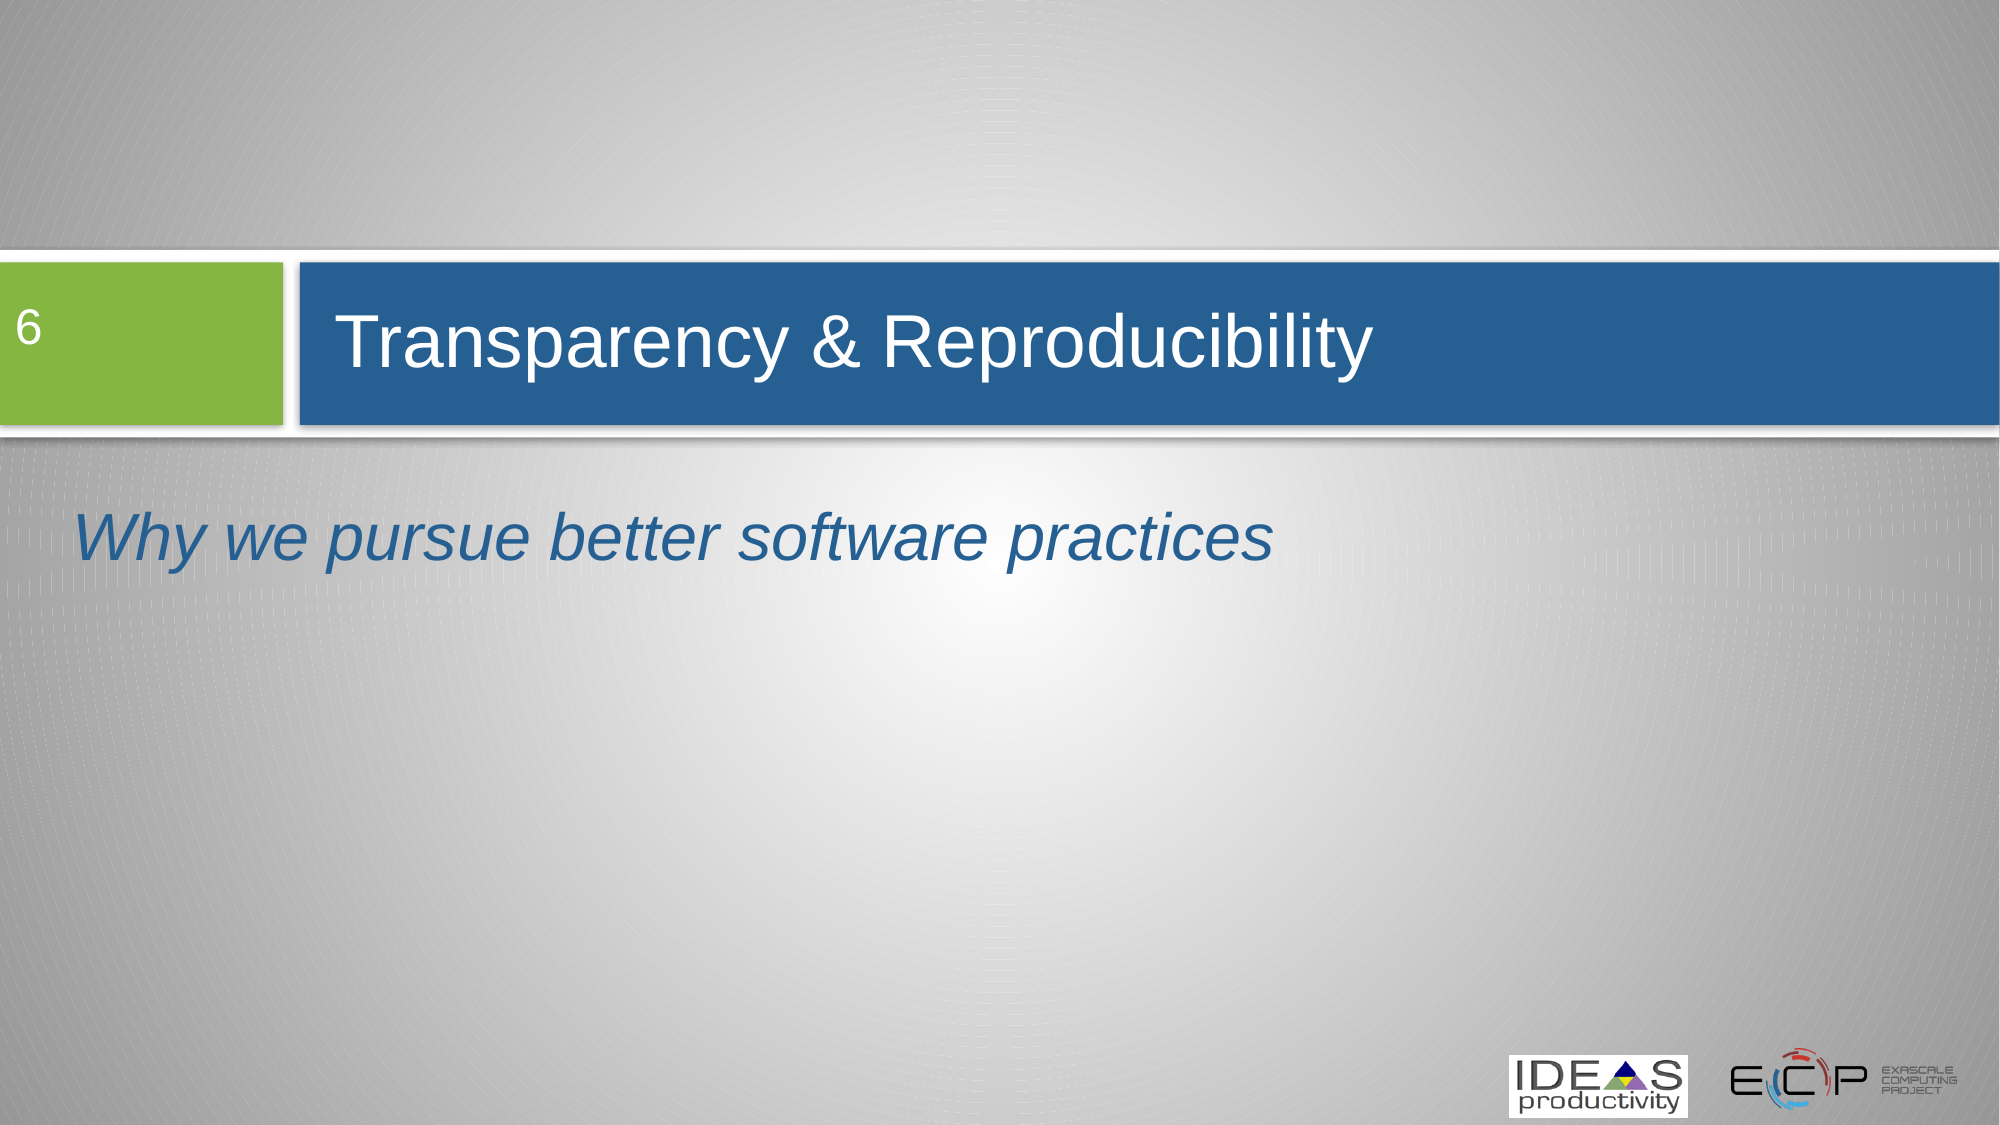

6
# Transparency & Reproducibility
Why we pursue better software practices